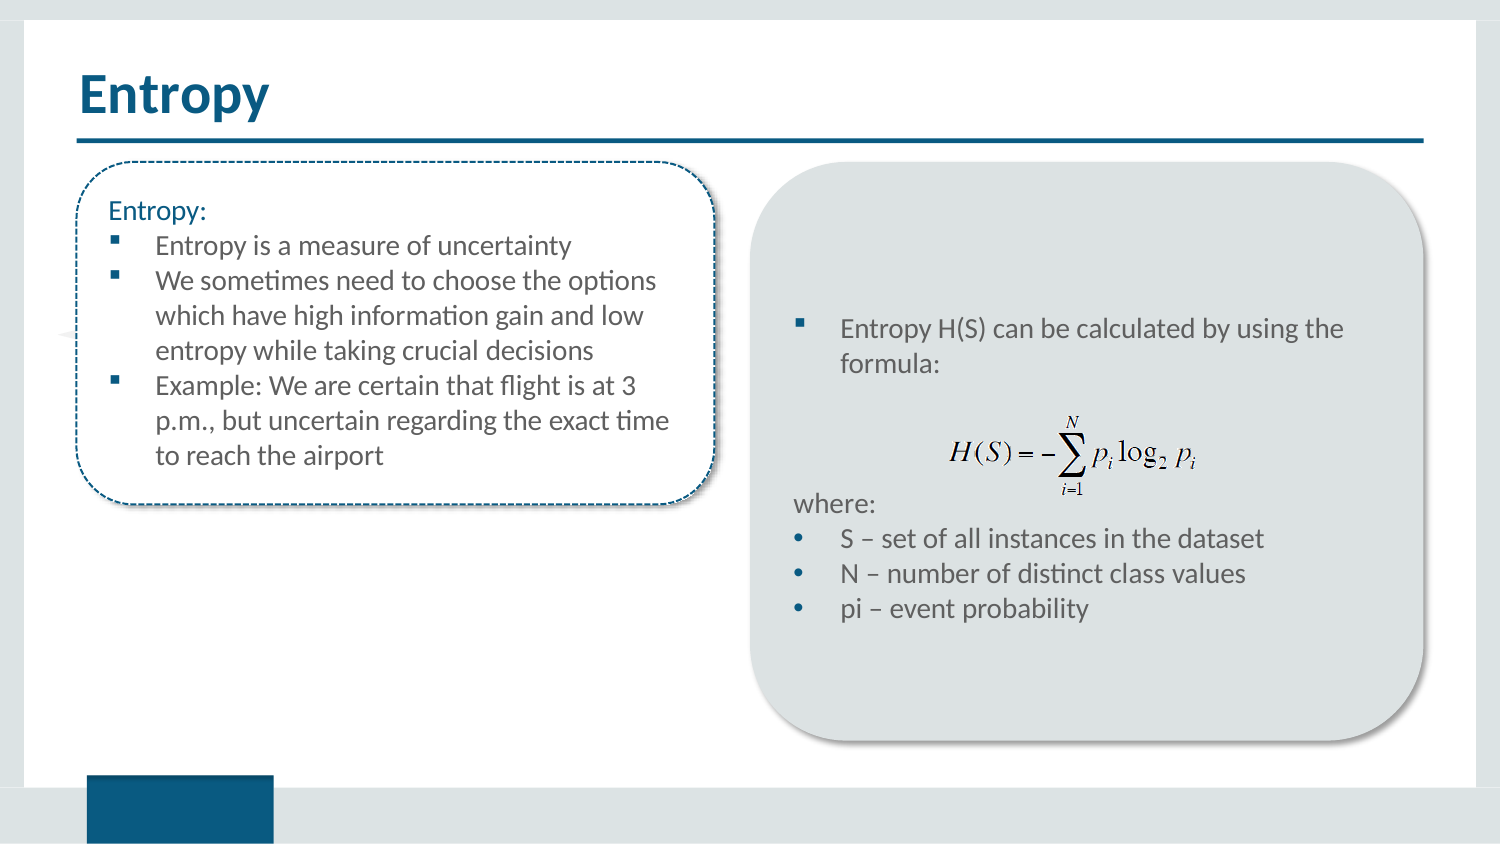

# Entropy

Entropy:
Entropy is a measure of uncertainty
We sometimes need to choose the options  which have high information gain and low  entropy while taking crucial decisions
Example: We are certain that flight is at 3  p.m., but uncertain regarding the exact time  to reach the airport

Entropy H(S) can be calculated by using the  formula:

where:
S – set of all instances in the dataset
N – number of distinct class values
pi – event probability